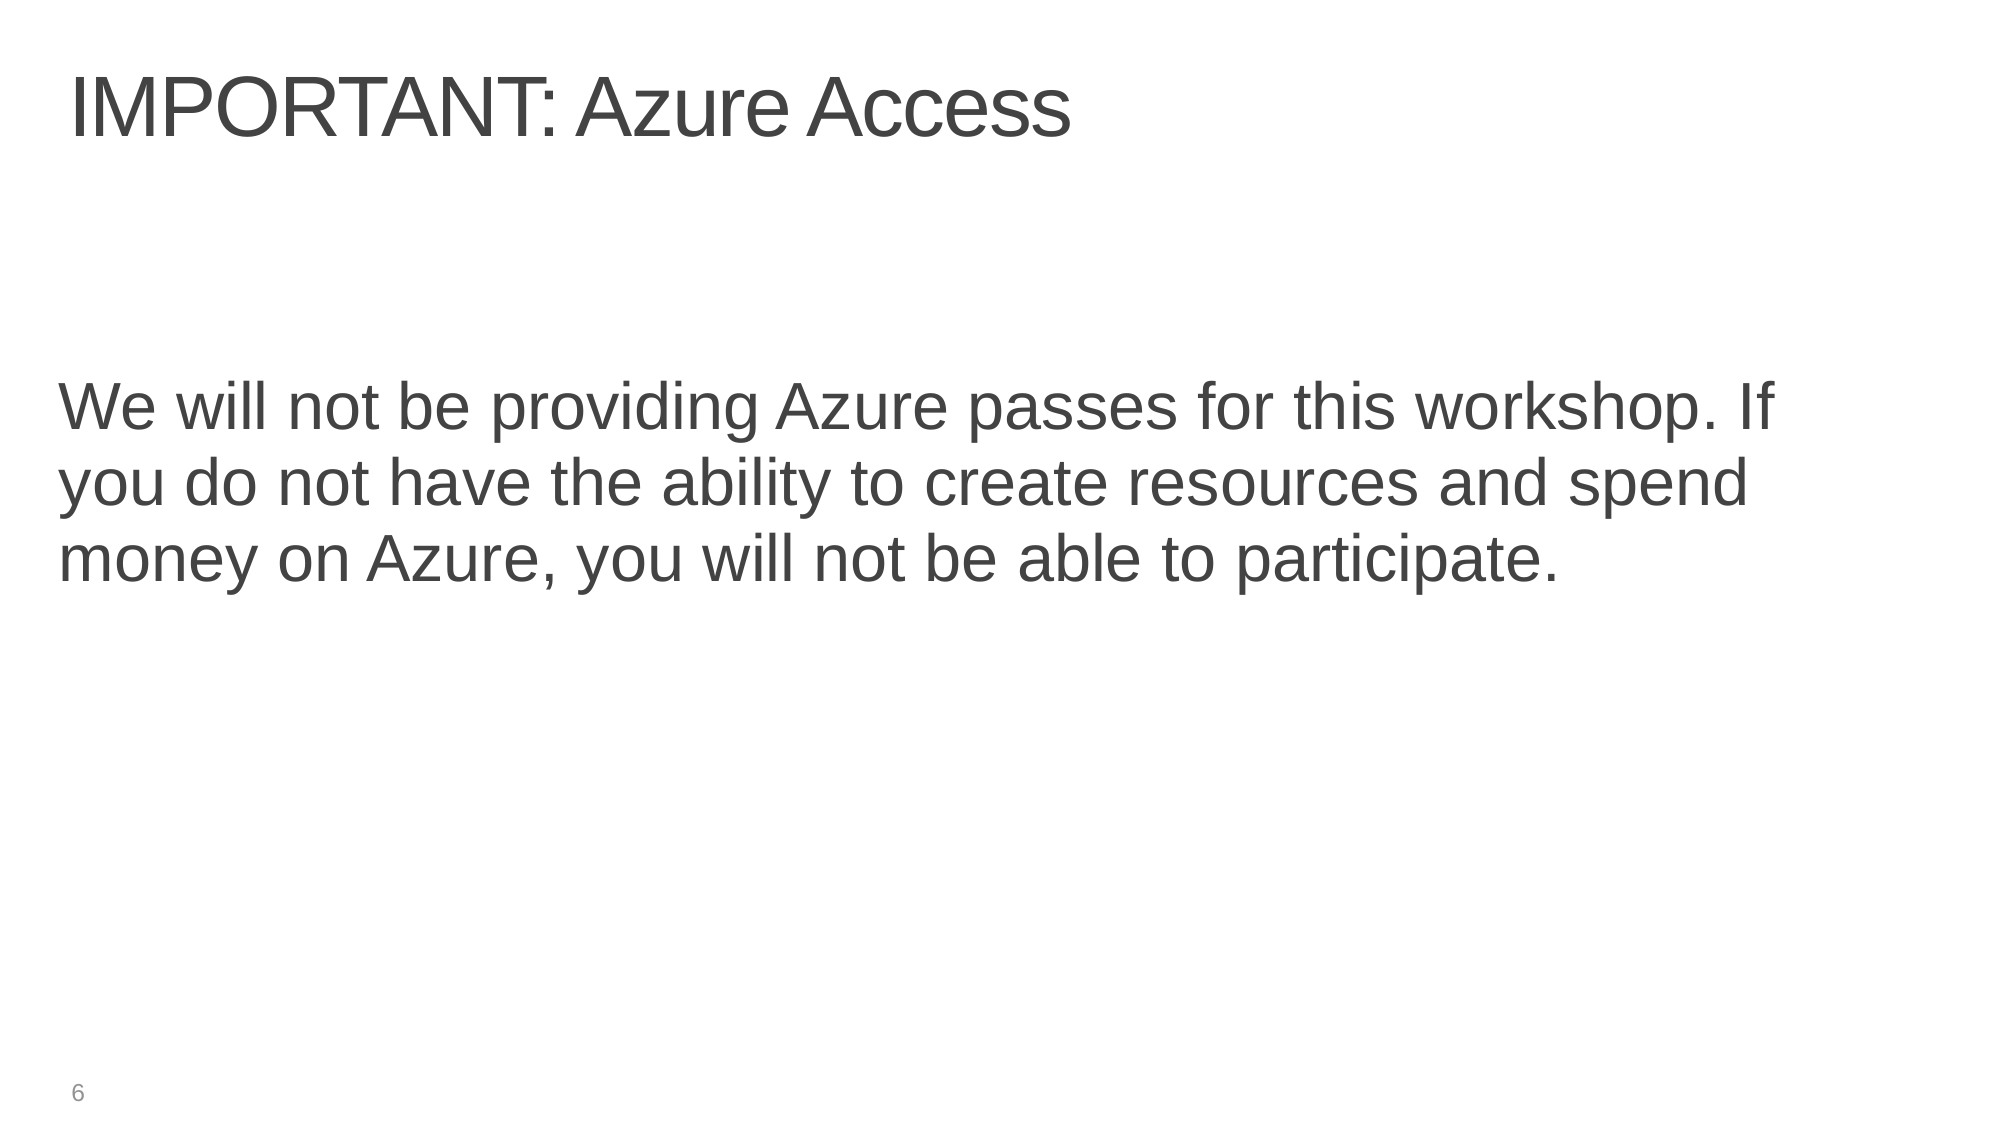

Agenda Slide Option #1
# IMPORTANT: Azure Access

We will not be providing Azure passes for this workshop. If you do not have the ability to create resources and spend money on Azure, you will not be able to participate.

6